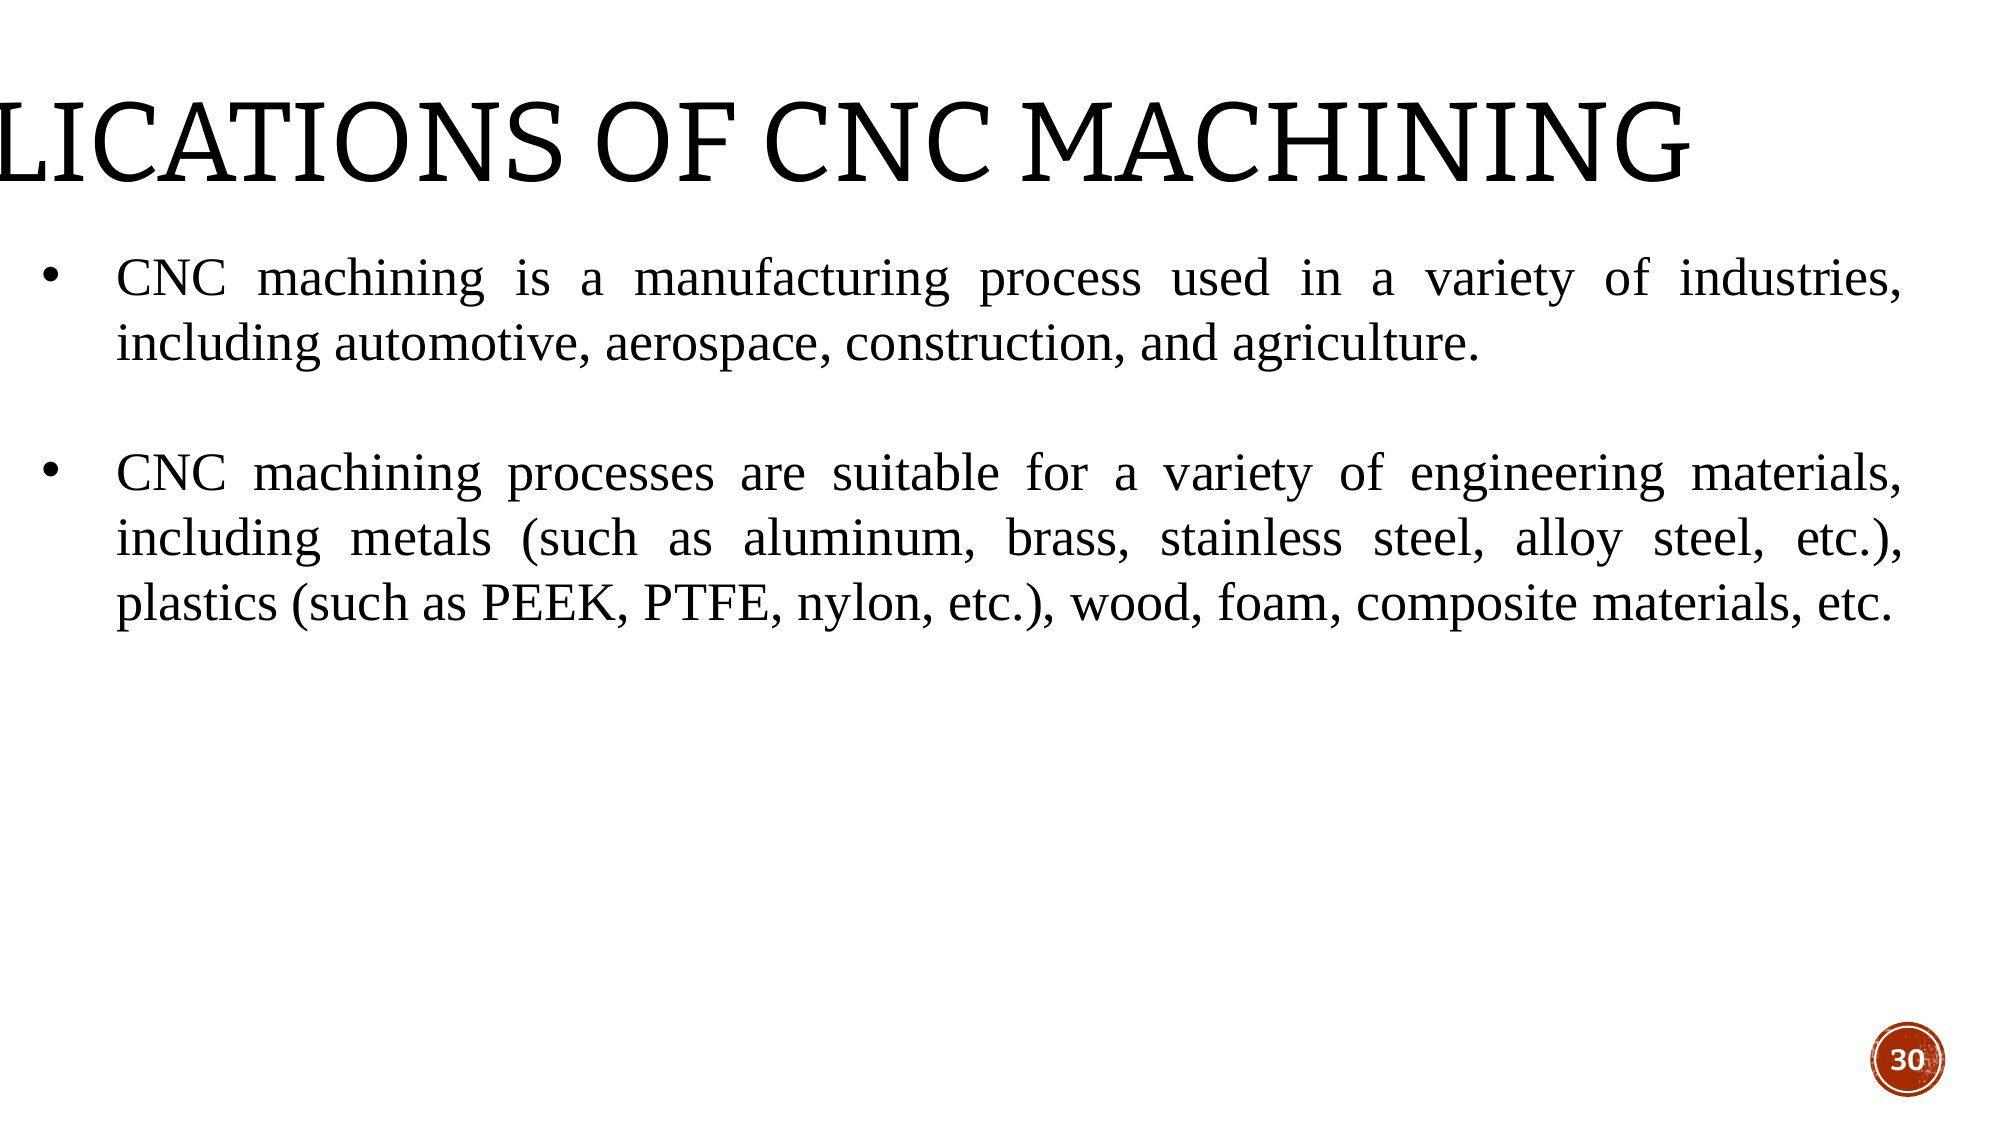

Applications of CNC Machining
CNC machining is a manufacturing process used in a variety of industries, including automotive, aerospace, construction, and agriculture.

CNC machining processes are suitable for a variety of engineering materials, including metals (such as aluminum, brass, stainless steel, alloy steel, etc.), plastics (such as PEEK, PTFE, nylon, etc.), wood, foam, composite materials, etc.
30